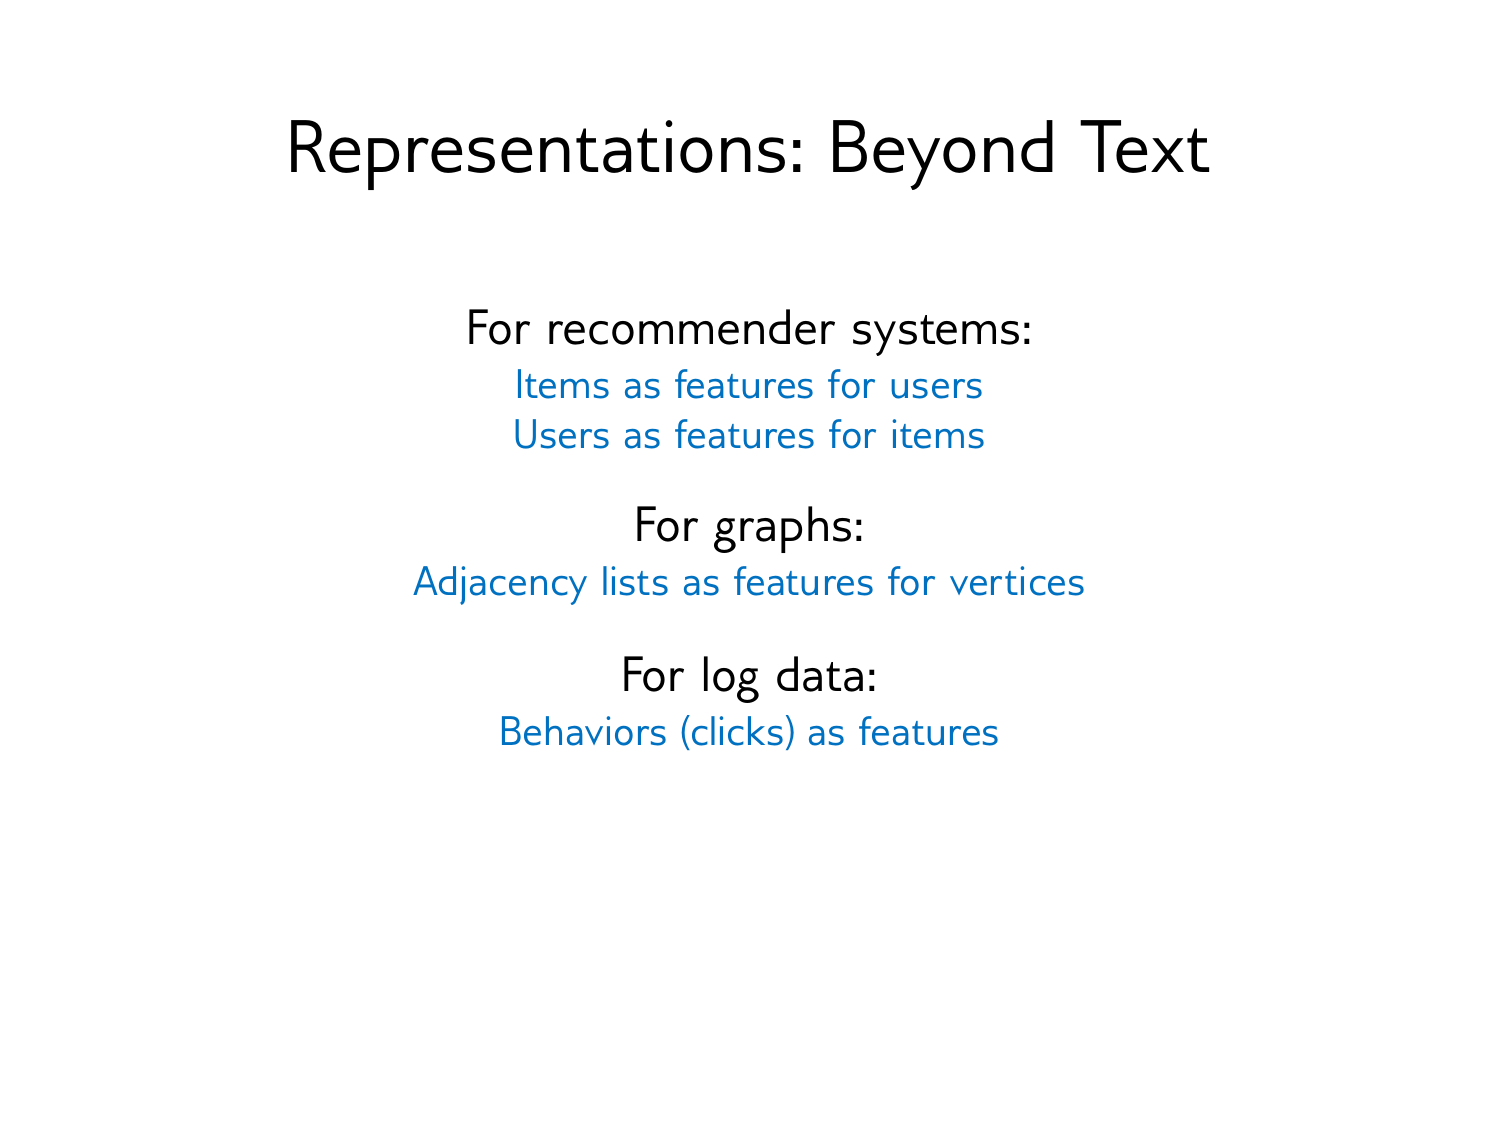

Representations: Beyond Text
For recommender systems:
Items as features for users
Users as features for items
For graphs:
Adjacency lists as features for vertices
For log data:
Behaviors (clicks) as features